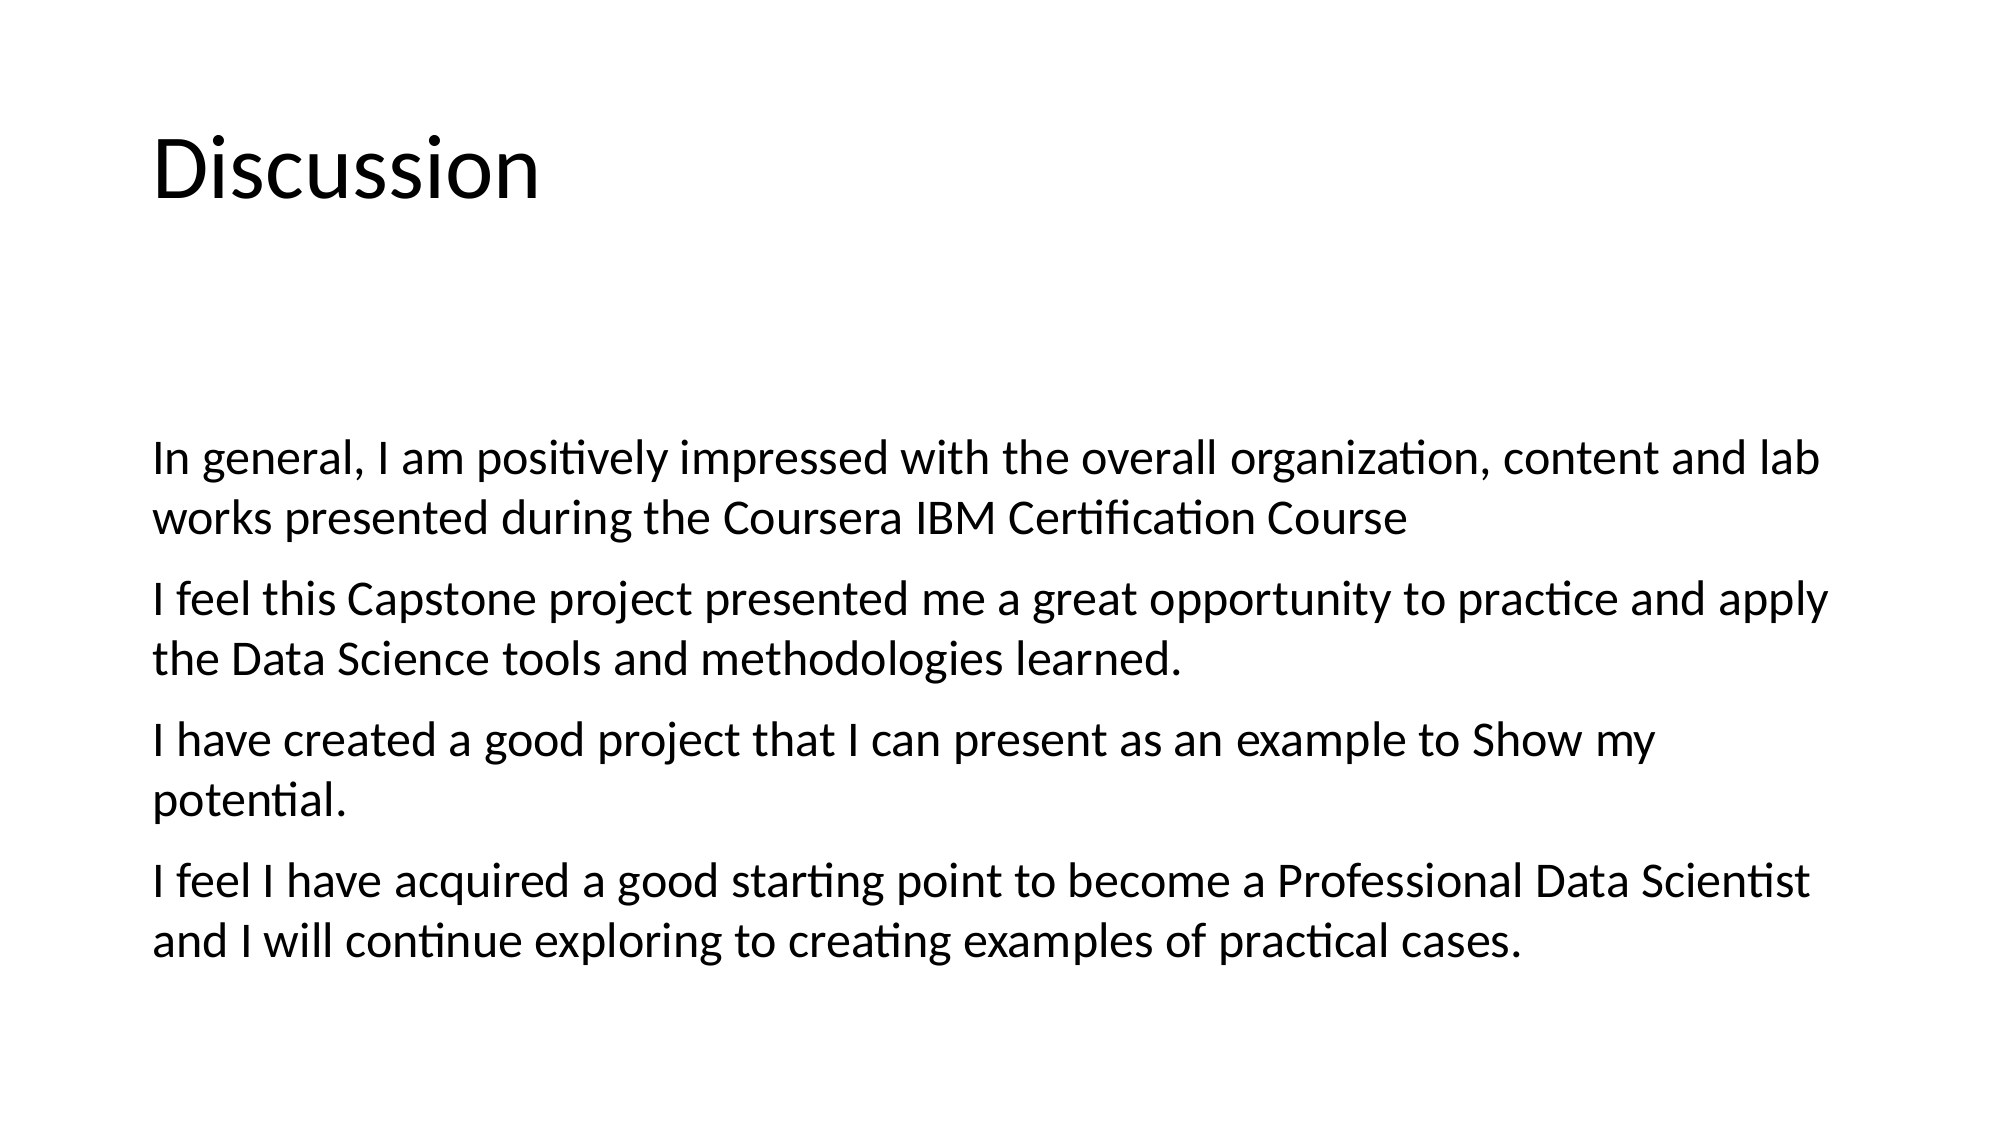

# Discussion
In general, I am positively impressed with the overall organization, content and lab works presented during the Coursera IBM Certification Course
I feel this Capstone project presented me a great opportunity to practice and apply the Data Science tools and methodologies learned.
I have created a good project that I can present as an example to Show my potential.
I feel I have acquired a good starting point to become a Professional Data Scientist and I will continue exploring to creating examples of practical cases.